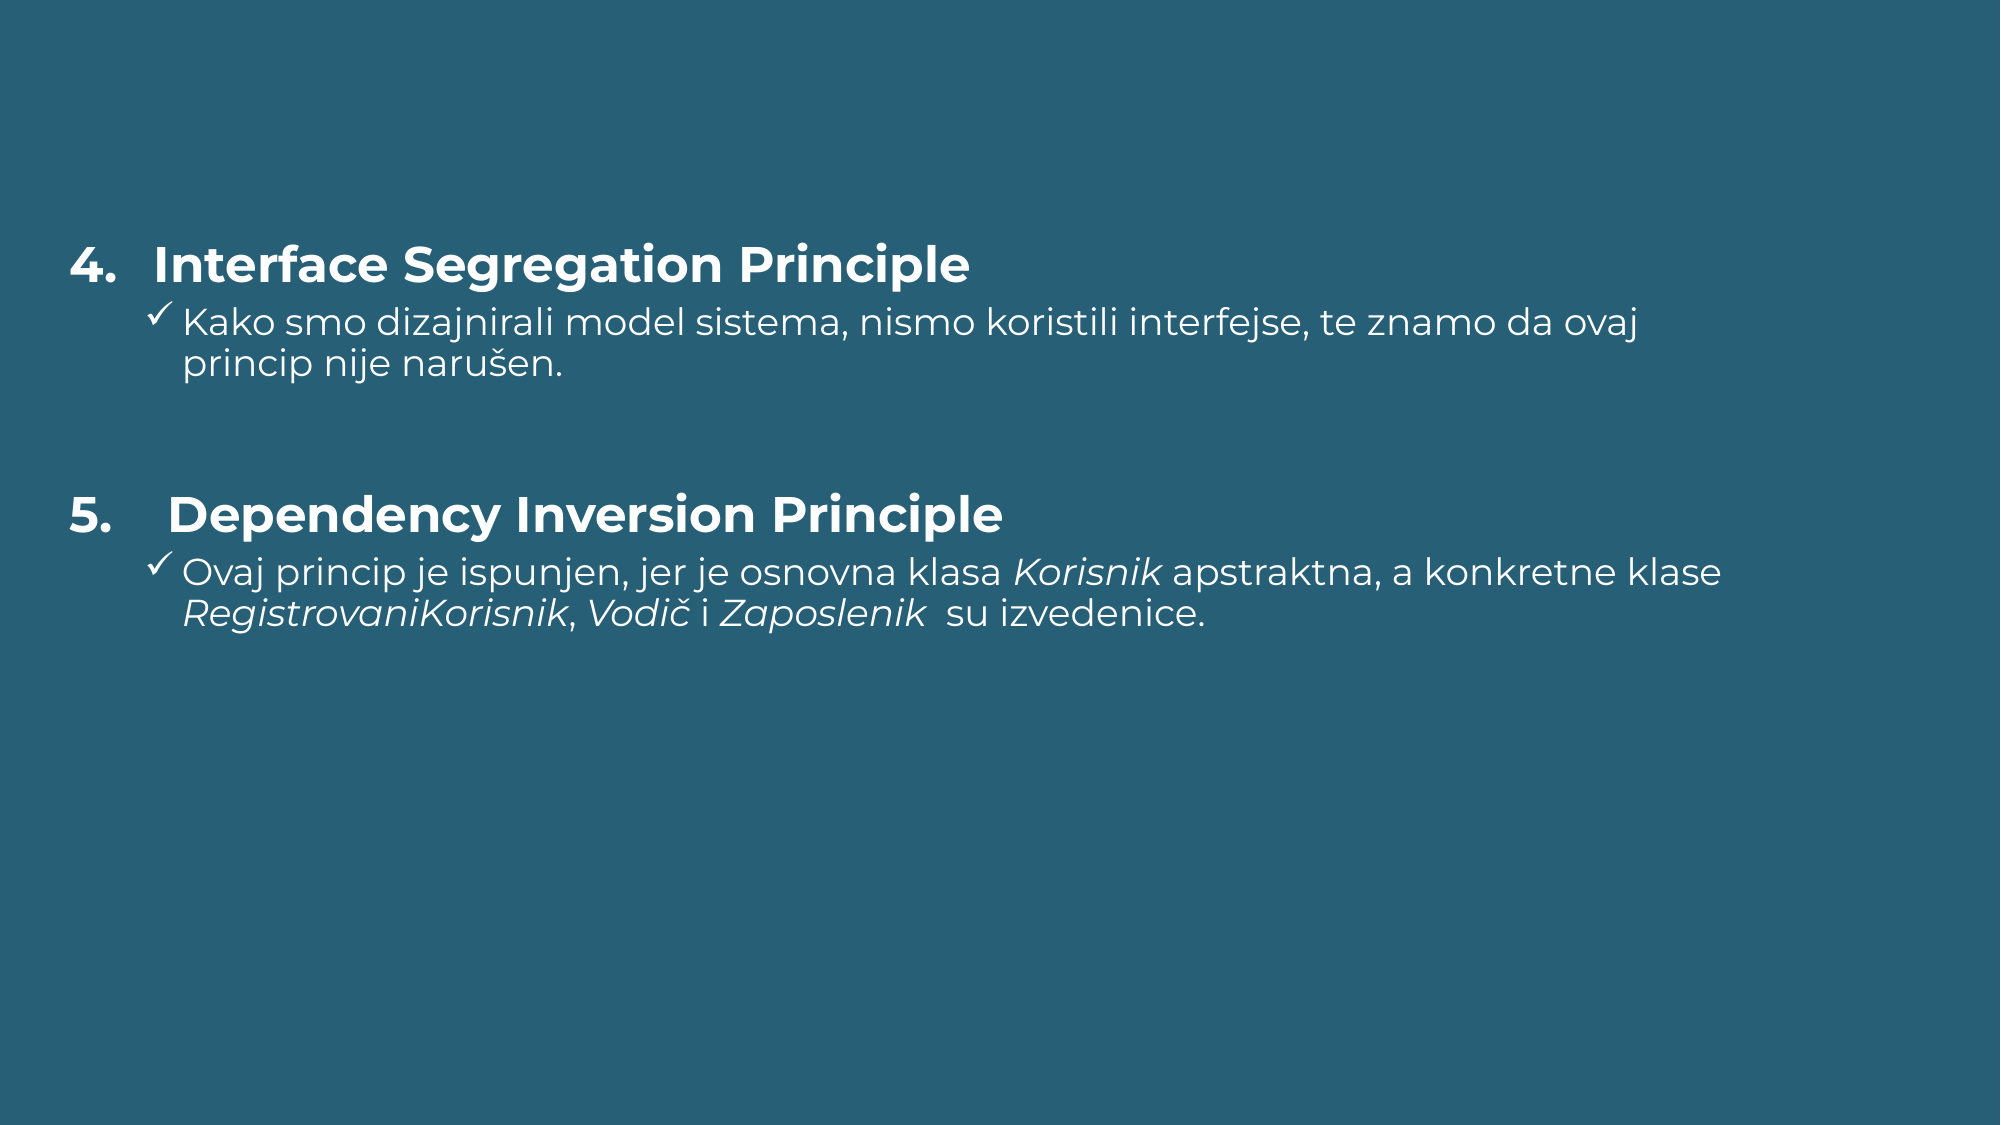

Interface Segregation Principle
Kako smo dizajnirali model sistema, nismo koristili interfejse, te znamo da ovaj princip nije narušen.

 Dependency Inversion Principle
Ovaj princip je ispunjen, jer je osnovna klasa Korisnik apstraktna, a konkretne klase RegistrovaniKorisnik, Vodič i Zaposlenik  su izvedenice.